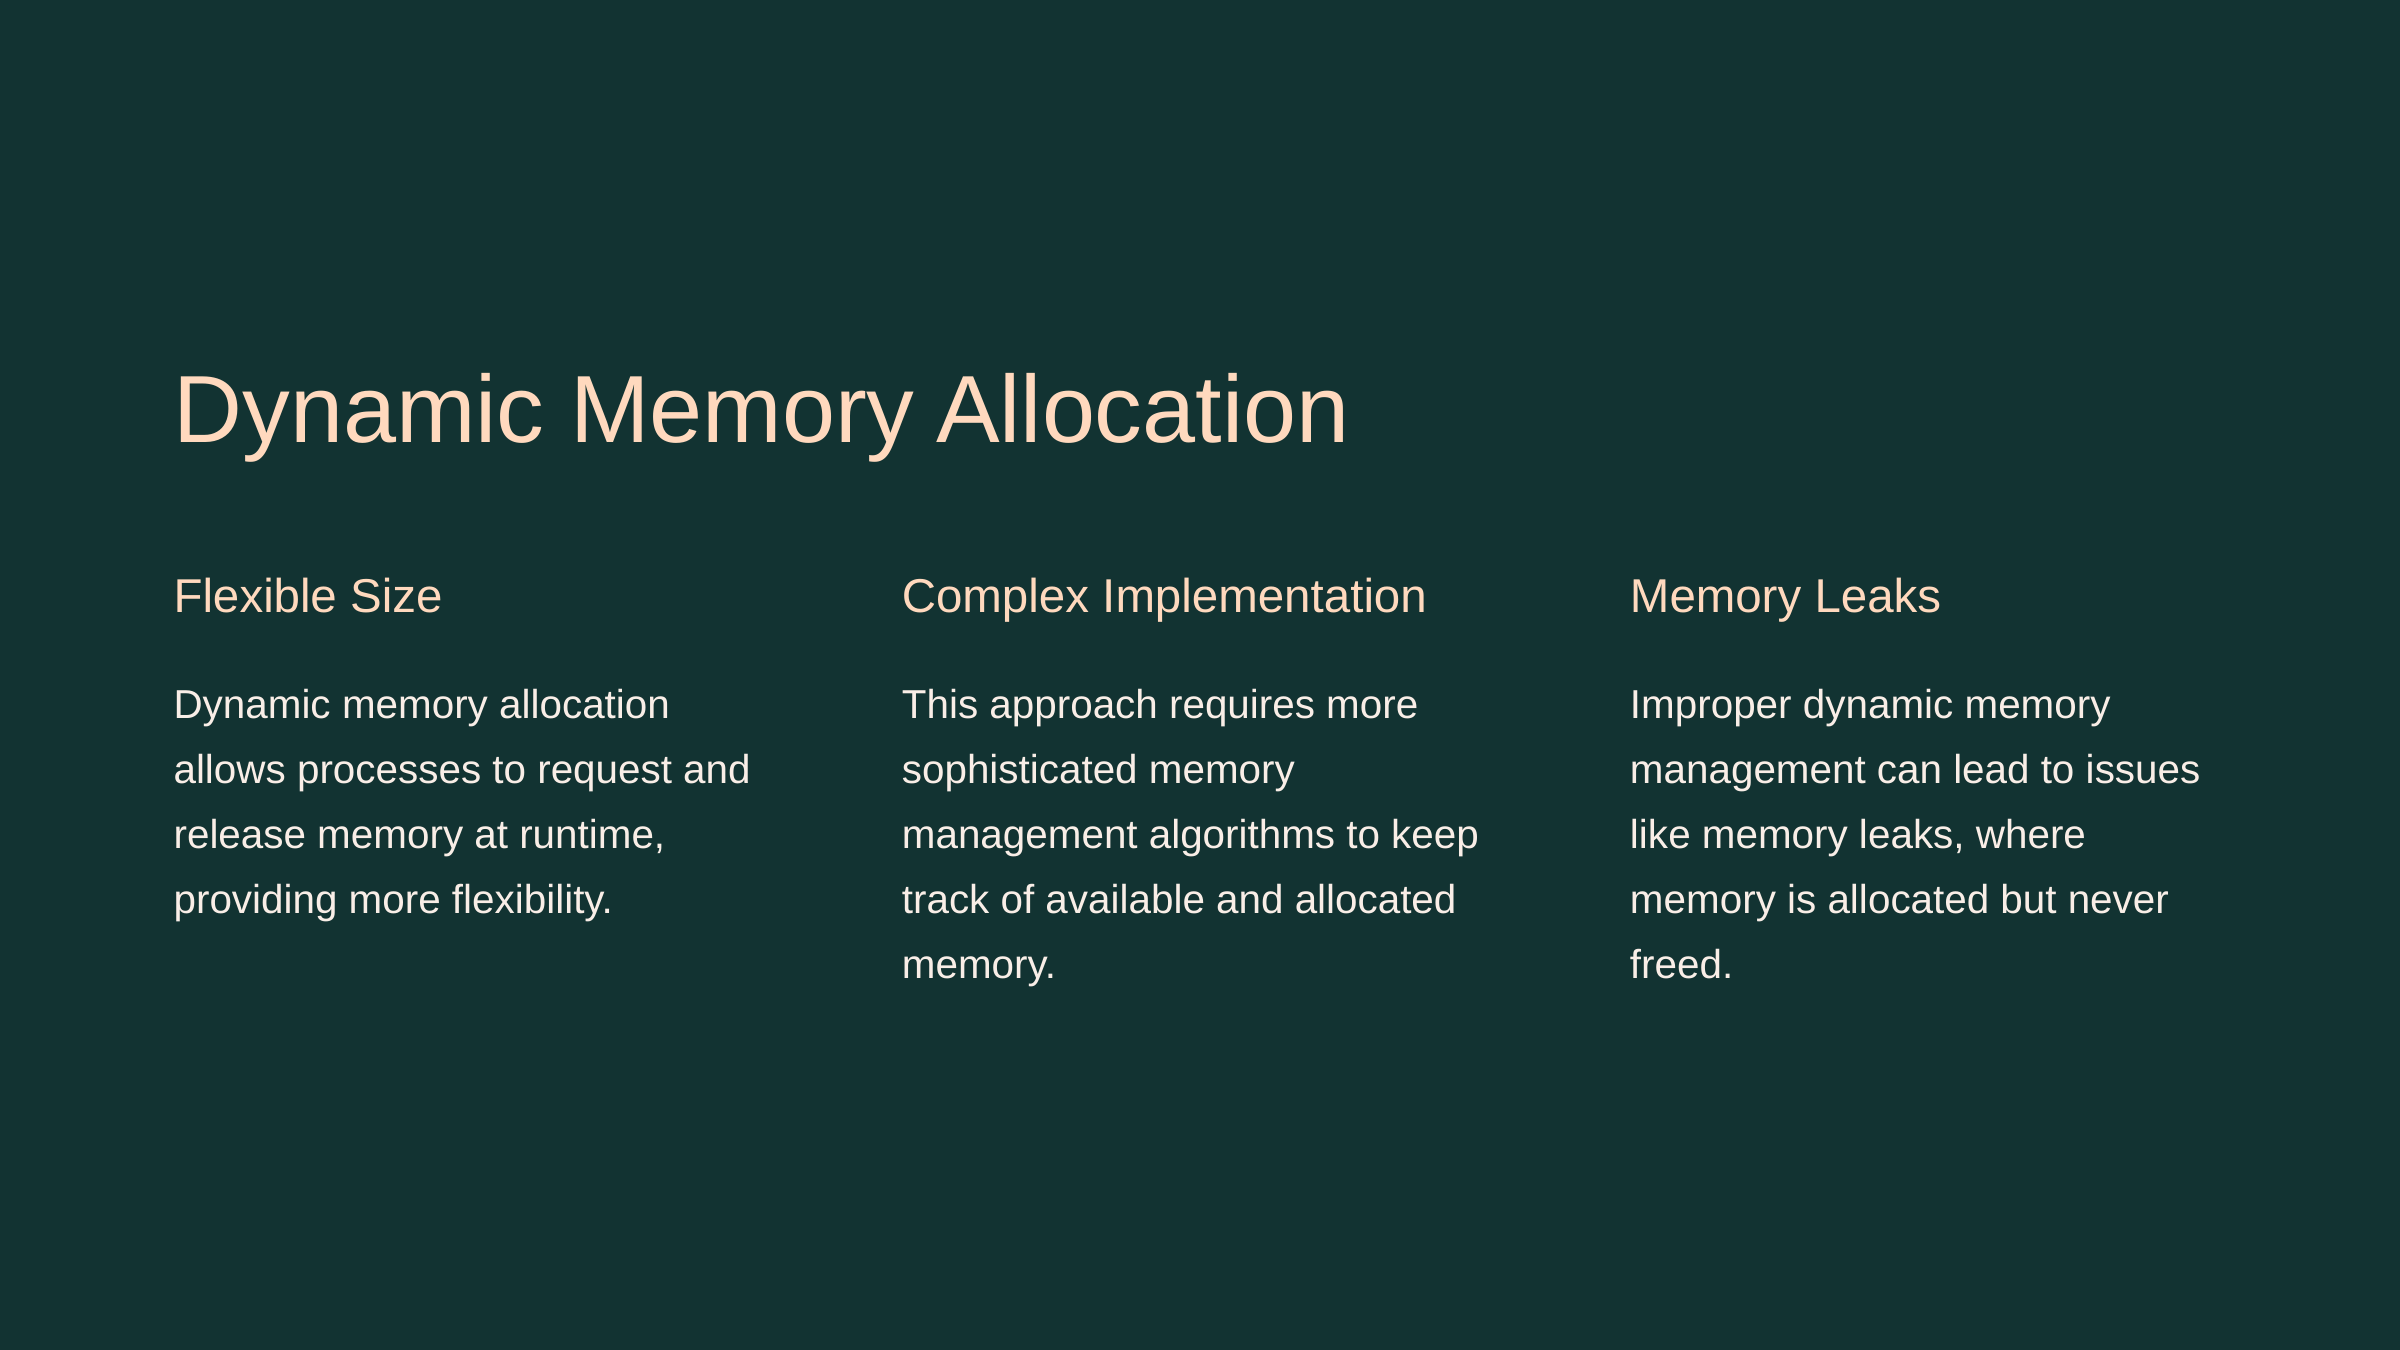

Dynamic Memory Allocation
Flexible Size
Complex Implementation
Memory Leaks
Dynamic memory allocation allows processes to request and release memory at runtime, providing more flexibility.
This approach requires more sophisticated memory management algorithms to keep track of available and allocated memory.
Improper dynamic memory management can lead to issues like memory leaks, where memory is allocated but never freed.